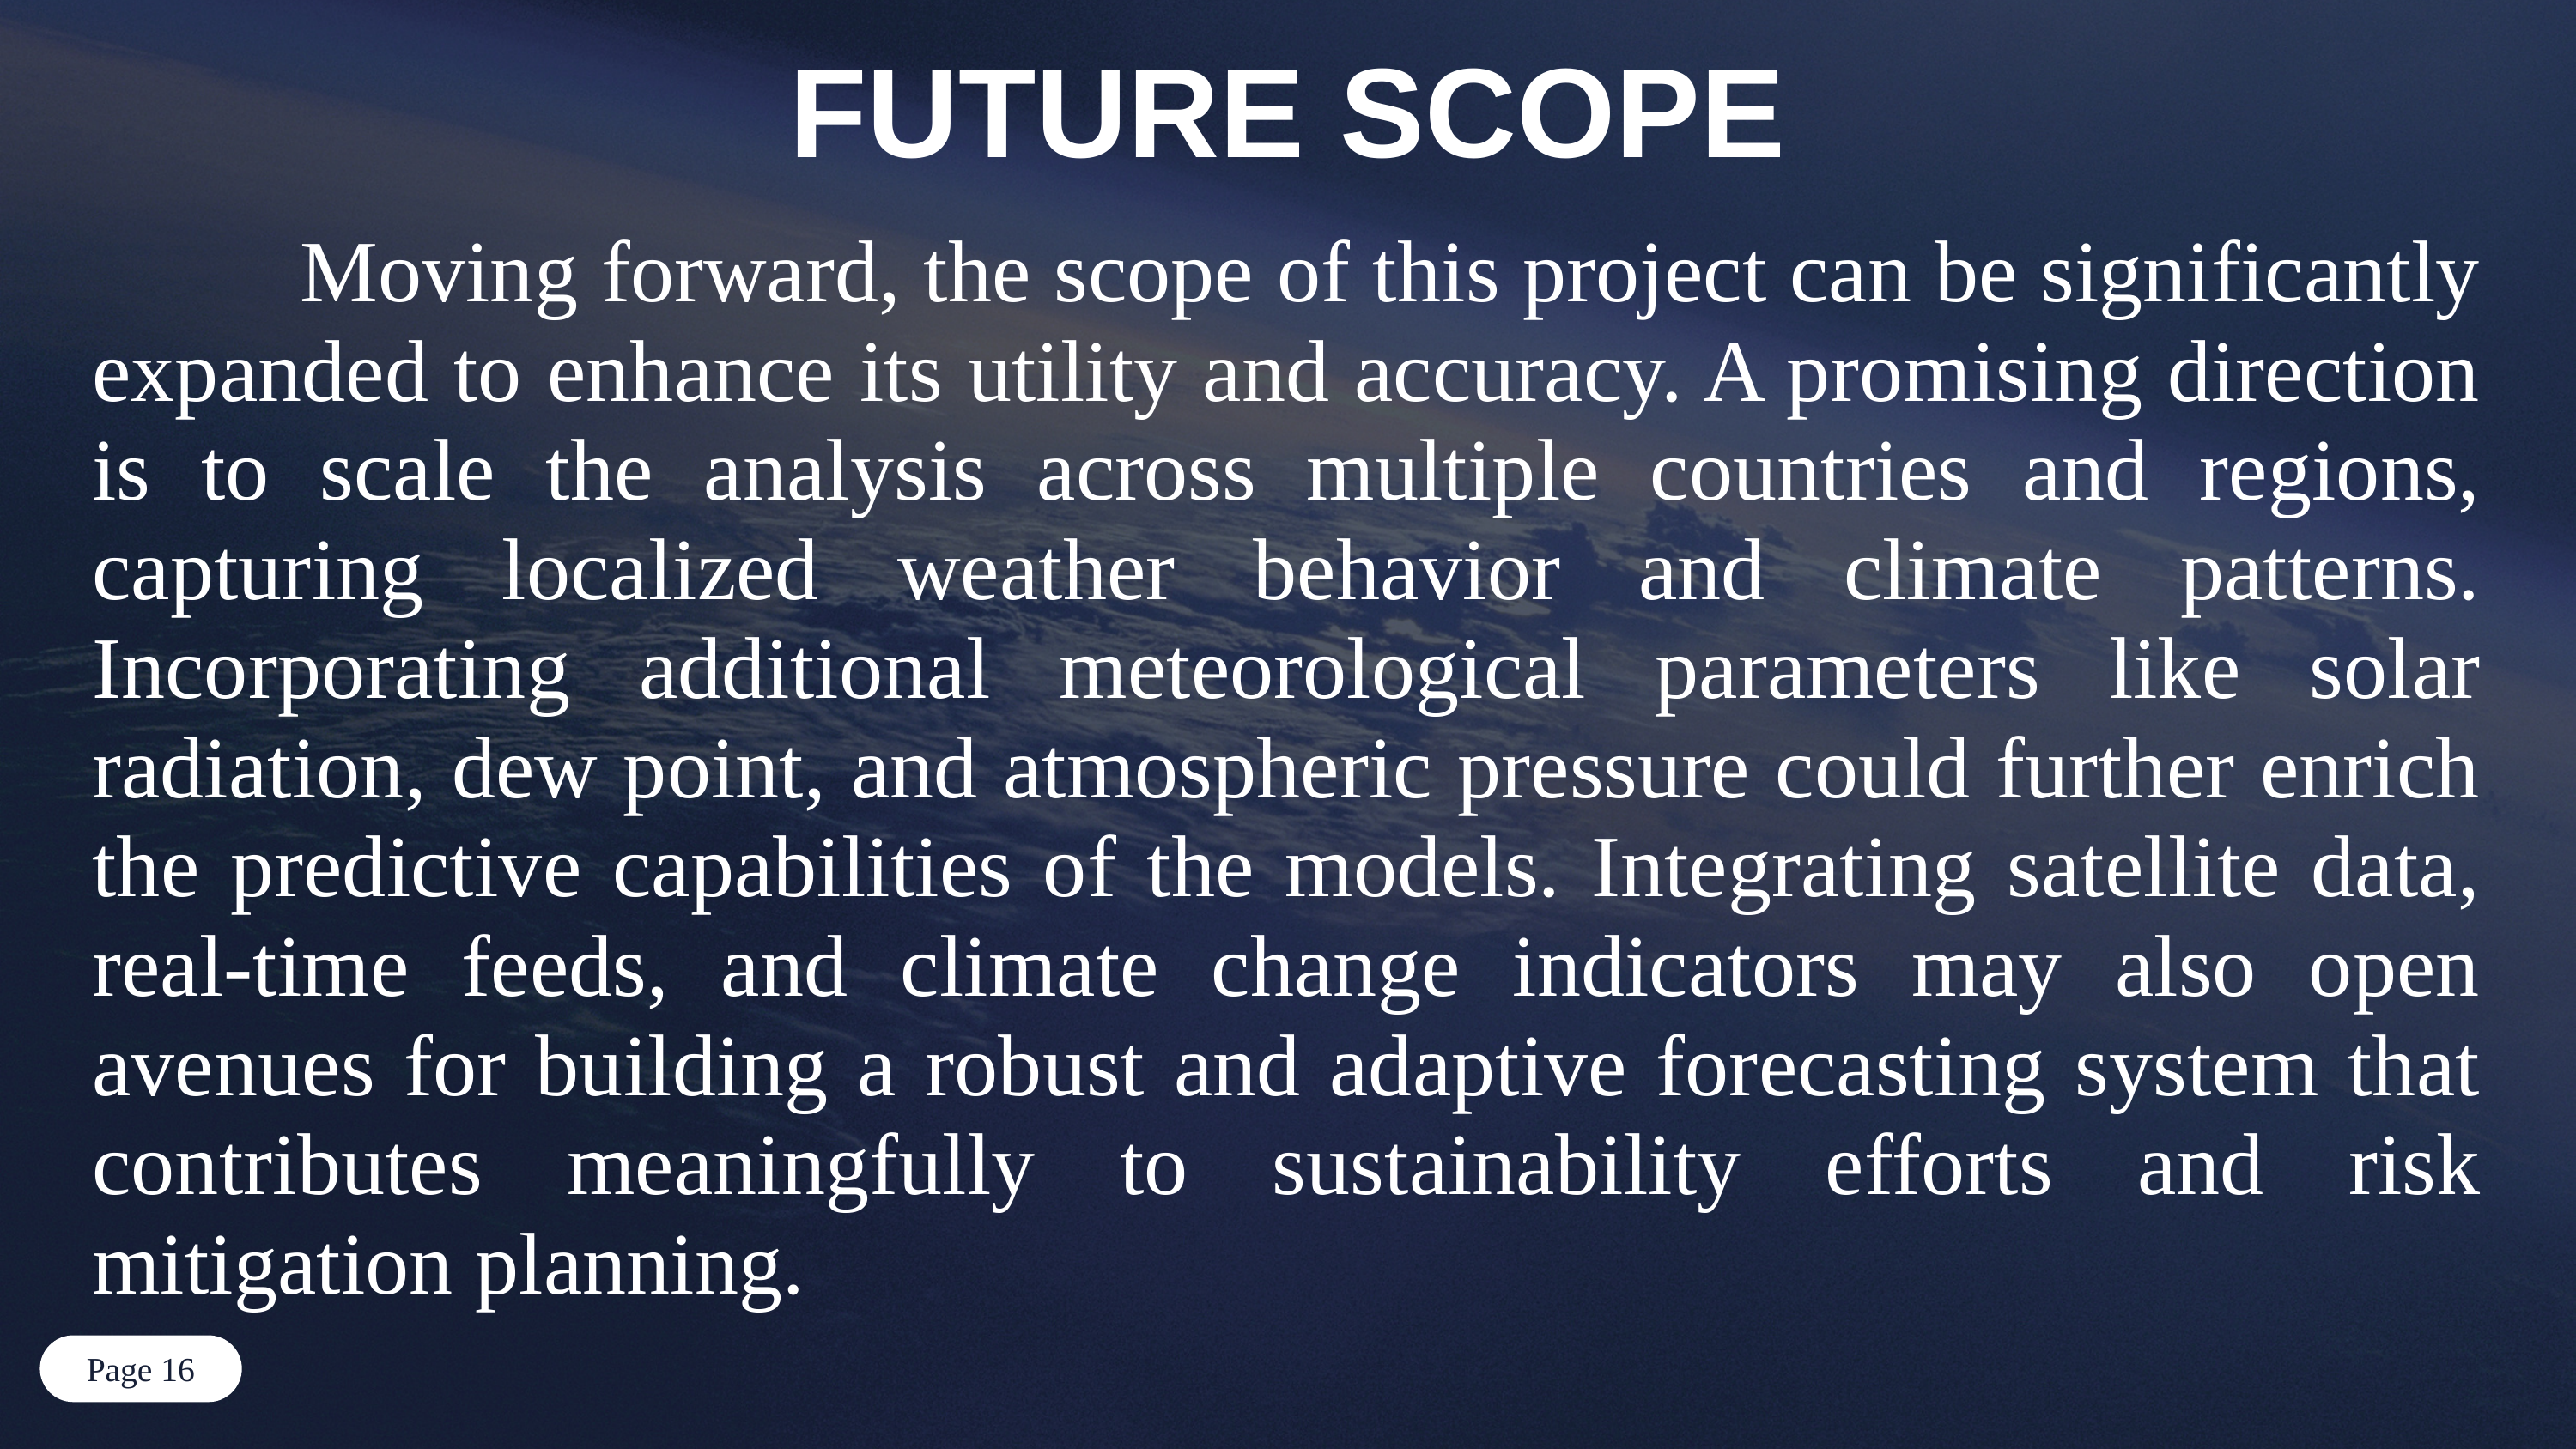

FUTURE SCOPE
         Moving forward, the scope of this project can be significantly expanded to enhance its utility and accuracy. A promising direction is to scale the analysis across multiple countries and regions, capturing localized weather behavior and climate patterns. Incorporating additional meteorological parameters like solar radiation, dew point, and atmospheric pressure could further enrich the predictive capabilities of the models. Integrating satellite data, real-time feeds, and climate change indicators may also open avenues for building a robust and adaptive forecasting system that contributes meaningfully to sustainability efforts and risk mitigation planning.

Page 16